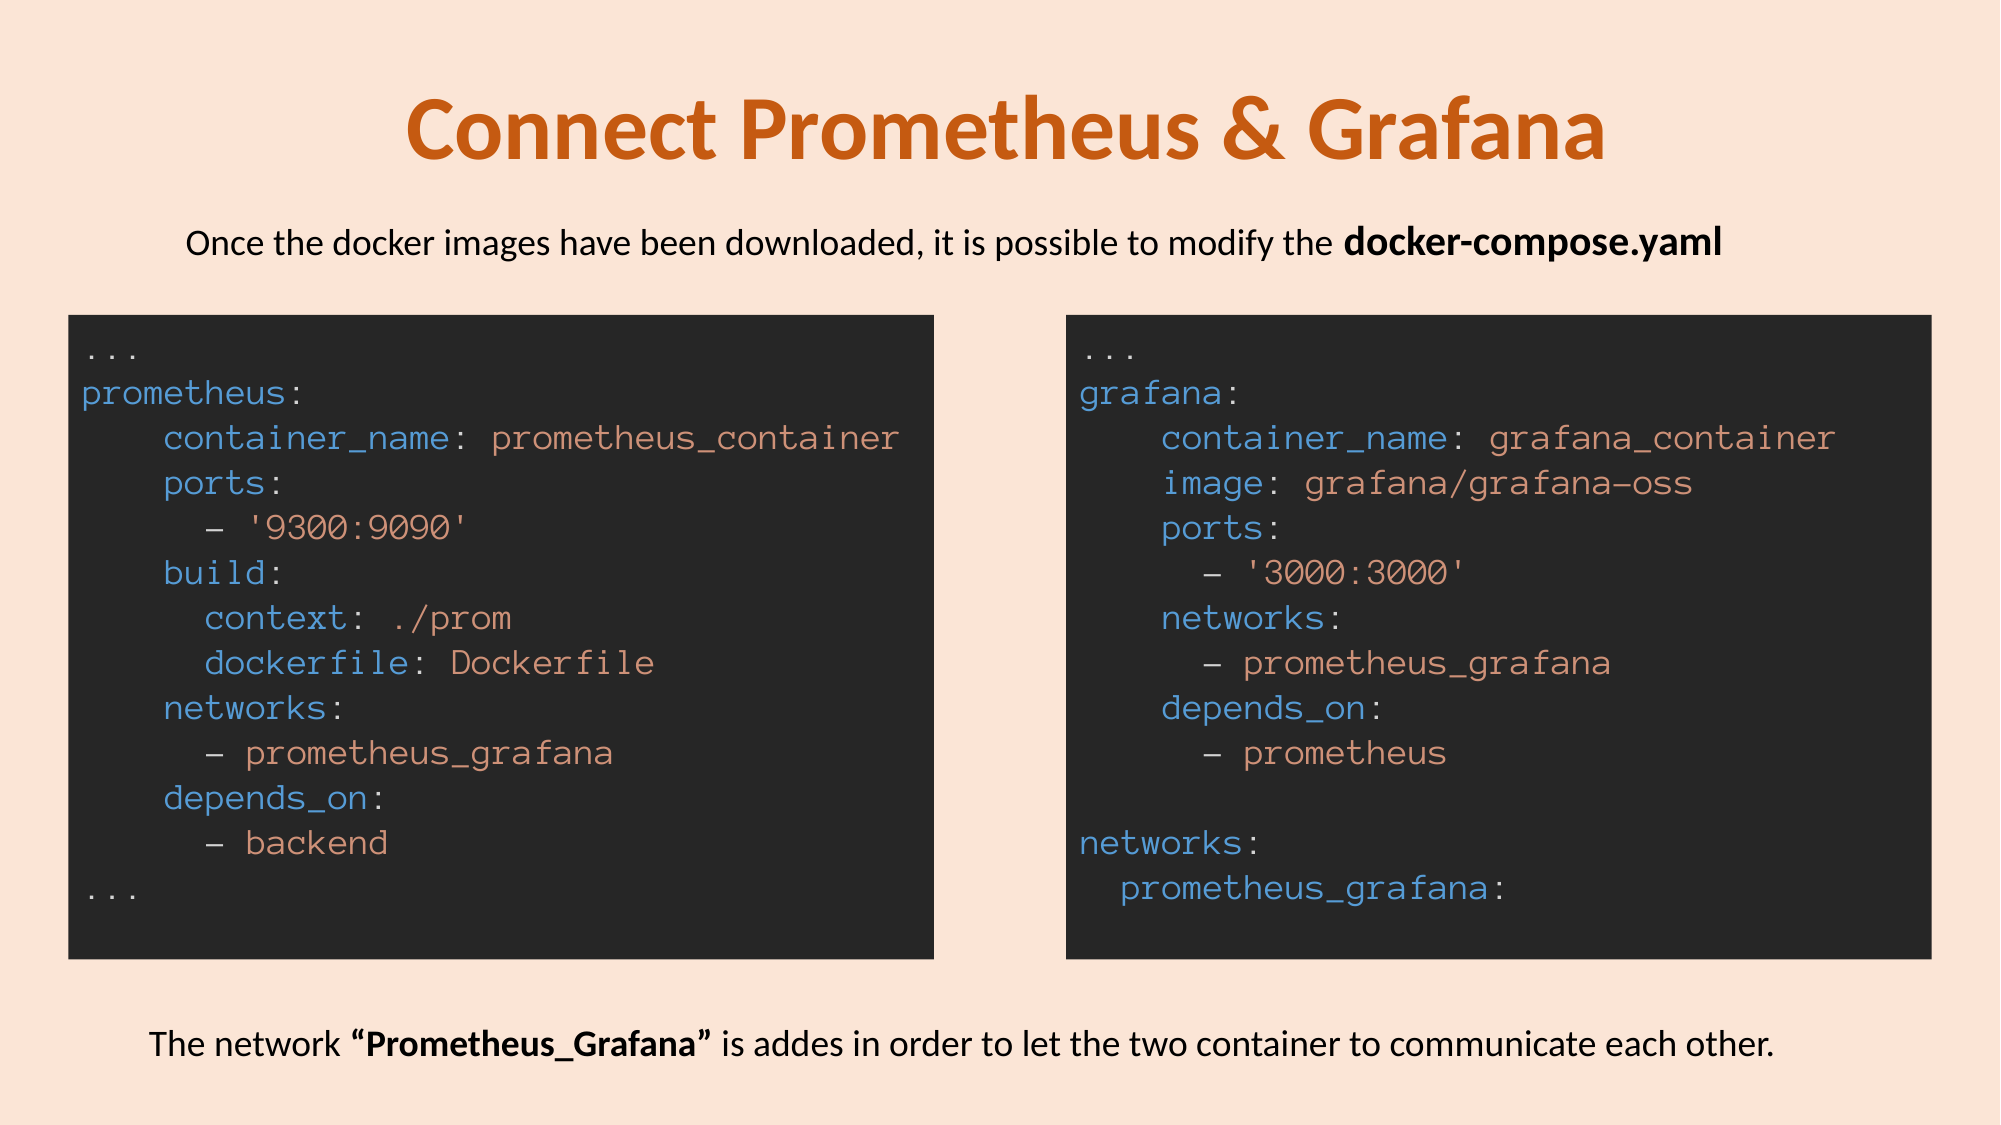

# Connect Prometheus & Grafana
Once the docker images have been downloaded, it is possible to modify the docker-compose.yaml
...
prometheus:
    container_name: prometheus_container
    ports:
      - '9300:9090'
    build:
      context: ./prom
      dockerfile: Dockerfile
    networks:
      - prometheus_grafana
    depends_on:
      - backend
...
...
grafana:
    container_name: grafana_container
    image: grafana/grafana-oss
    ports:
      - '3000:3000'
    networks:
      - prometheus_grafana
    depends_on:
      - prometheus

networks:
  prometheus_grafana:

The network “Prometheus_Grafana” is addes in order to let the two container to communicate each other.